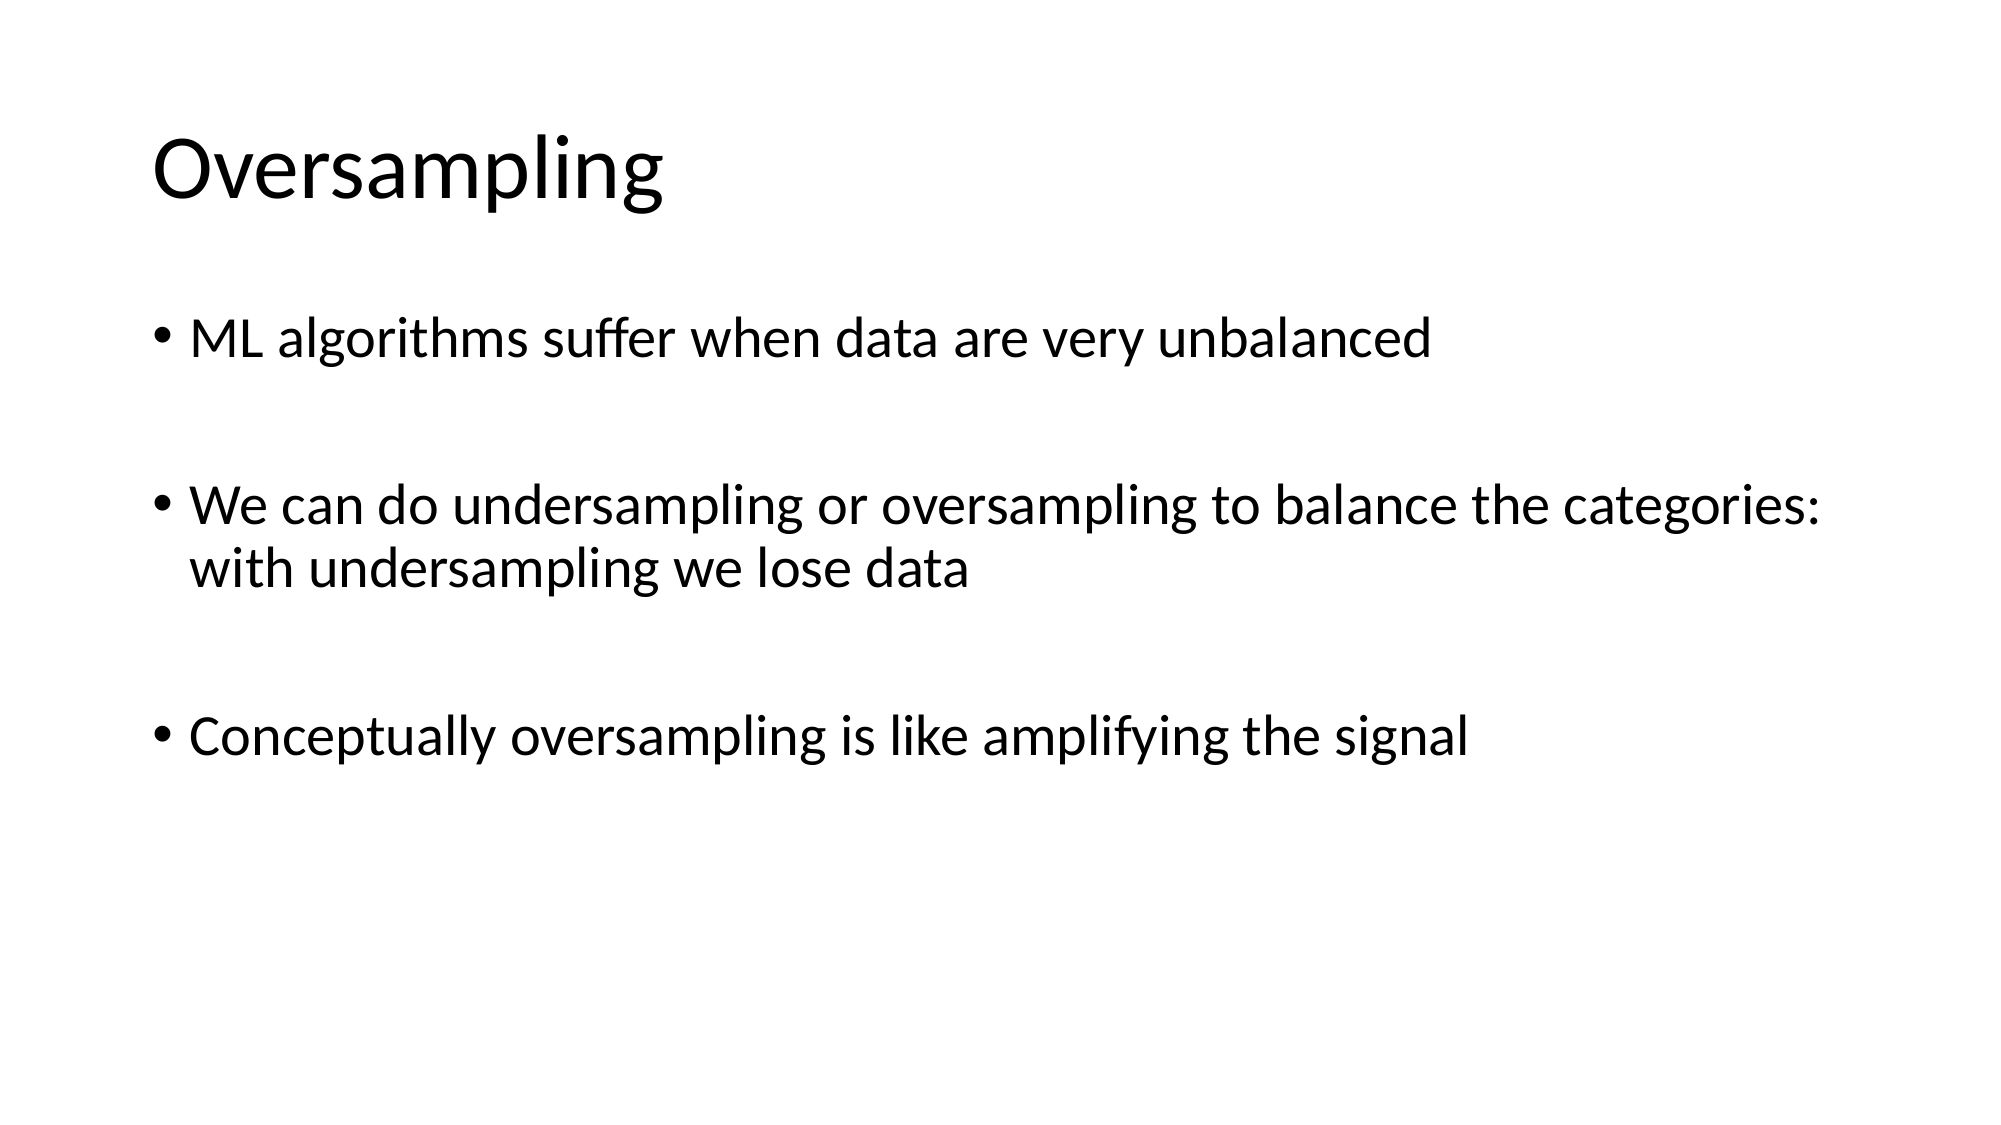

# Oversampling
ML algorithms suffer when data are very unbalanced

We can do undersampling or oversampling to balance the categories: with undersampling we lose data

Conceptually oversampling is like amplifying the signal